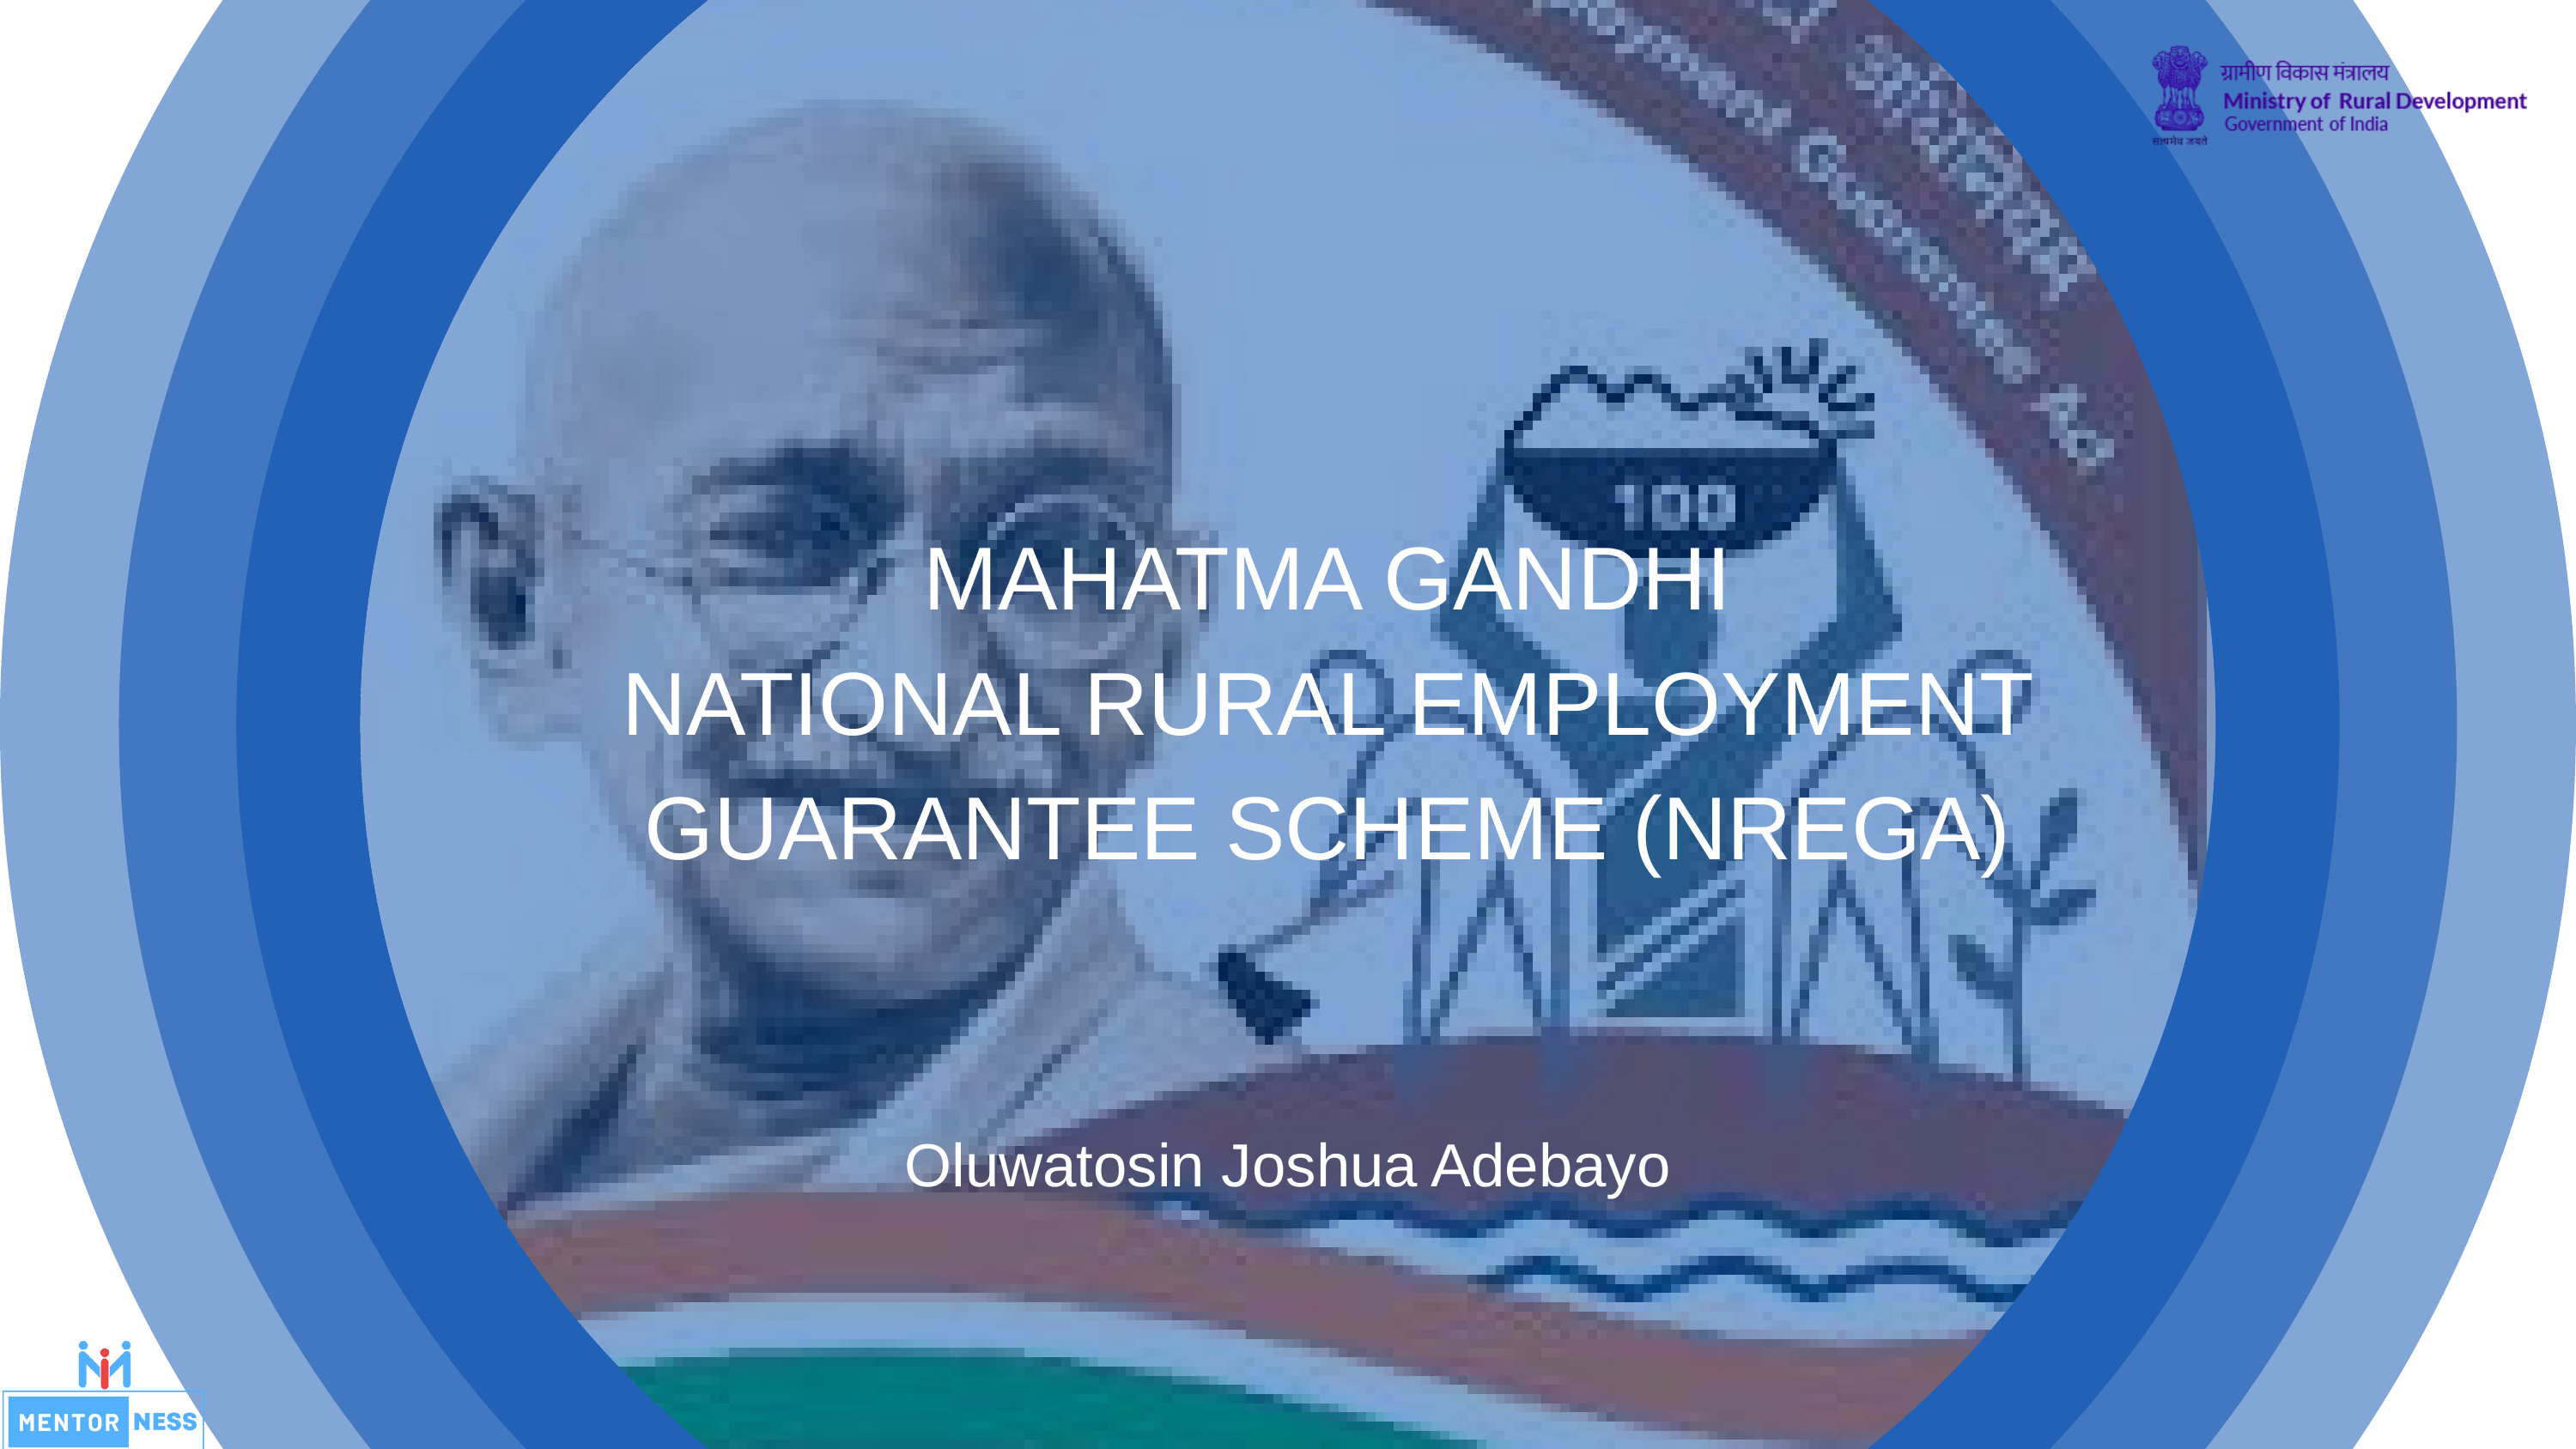

MAHATMA GANDHI
NATIONAL RURAL EMPLOYMENT GUARANTEE SCHEME (NREGA)
Oluwatosin Joshua Adebayo